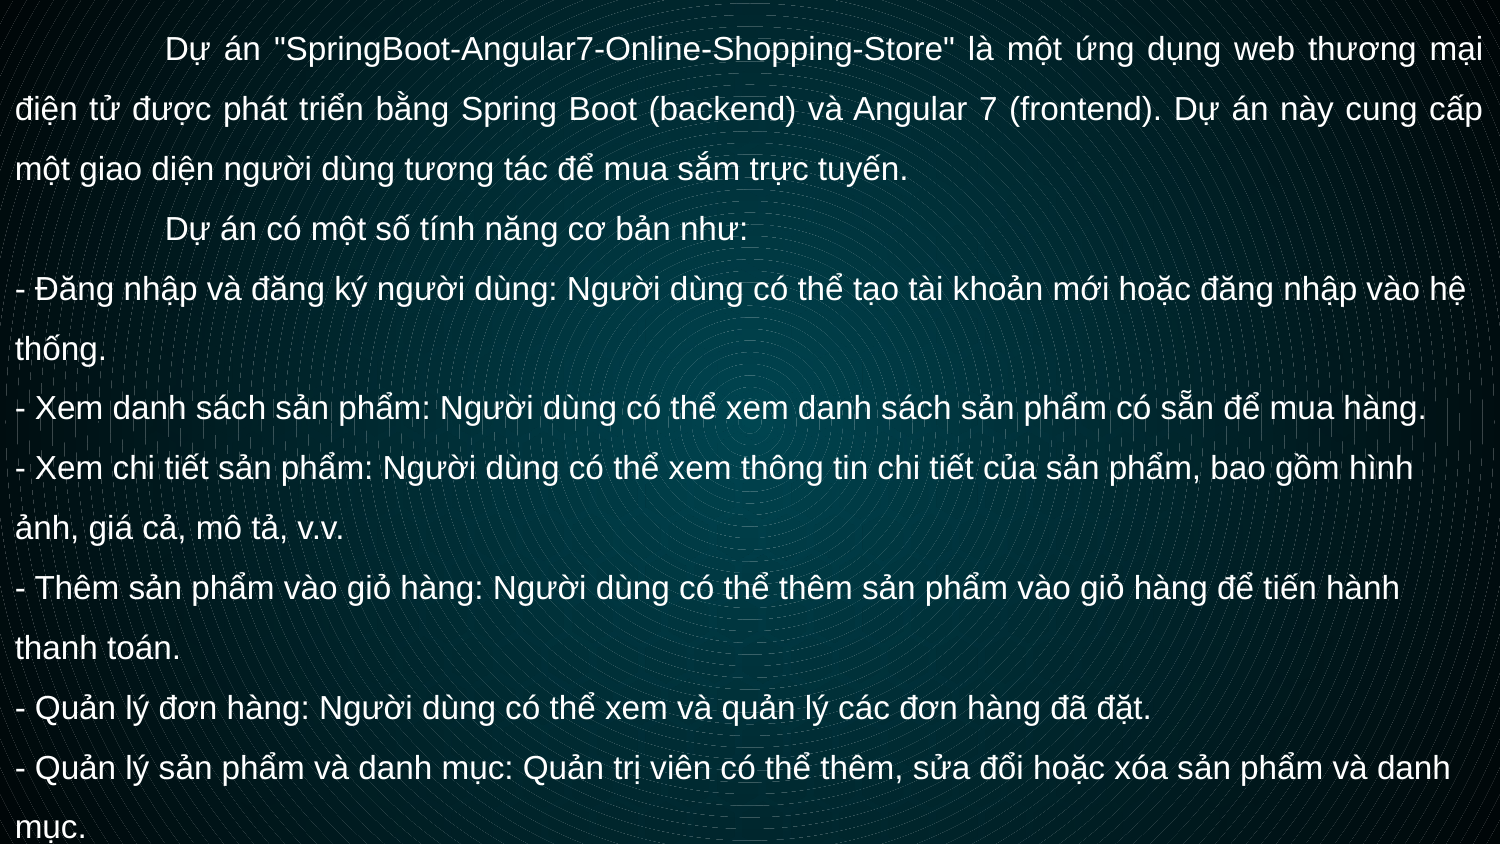

Dự án "SpringBoot-Angular7-Online-Shopping-Store" là một ứng dụng web thương mại điện tử được phát triển bằng Spring Boot (backend) và Angular 7 (frontend). Dự án này cung cấp một giao diện người dùng tương tác để mua sắm trực tuyến.
	Dự án có một số tính năng cơ bản như:
- Đăng nhập và đăng ký người dùng: Người dùng có thể tạo tài khoản mới hoặc đăng nhập vào hệ thống.
- Xem danh sách sản phẩm: Người dùng có thể xem danh sách sản phẩm có sẵn để mua hàng.
- Xem chi tiết sản phẩm: Người dùng có thể xem thông tin chi tiết của sản phẩm, bao gồm hình ảnh, giá cả, mô tả, v.v.
- Thêm sản phẩm vào giỏ hàng: Người dùng có thể thêm sản phẩm vào giỏ hàng để tiến hành thanh toán.
- Quản lý đơn hàng: Người dùng có thể xem và quản lý các đơn hàng đã đặt.
- Quản lý sản phẩm và danh mục: Quản trị viên có thể thêm, sửa đổi hoặc xóa sản phẩm và danh mục.